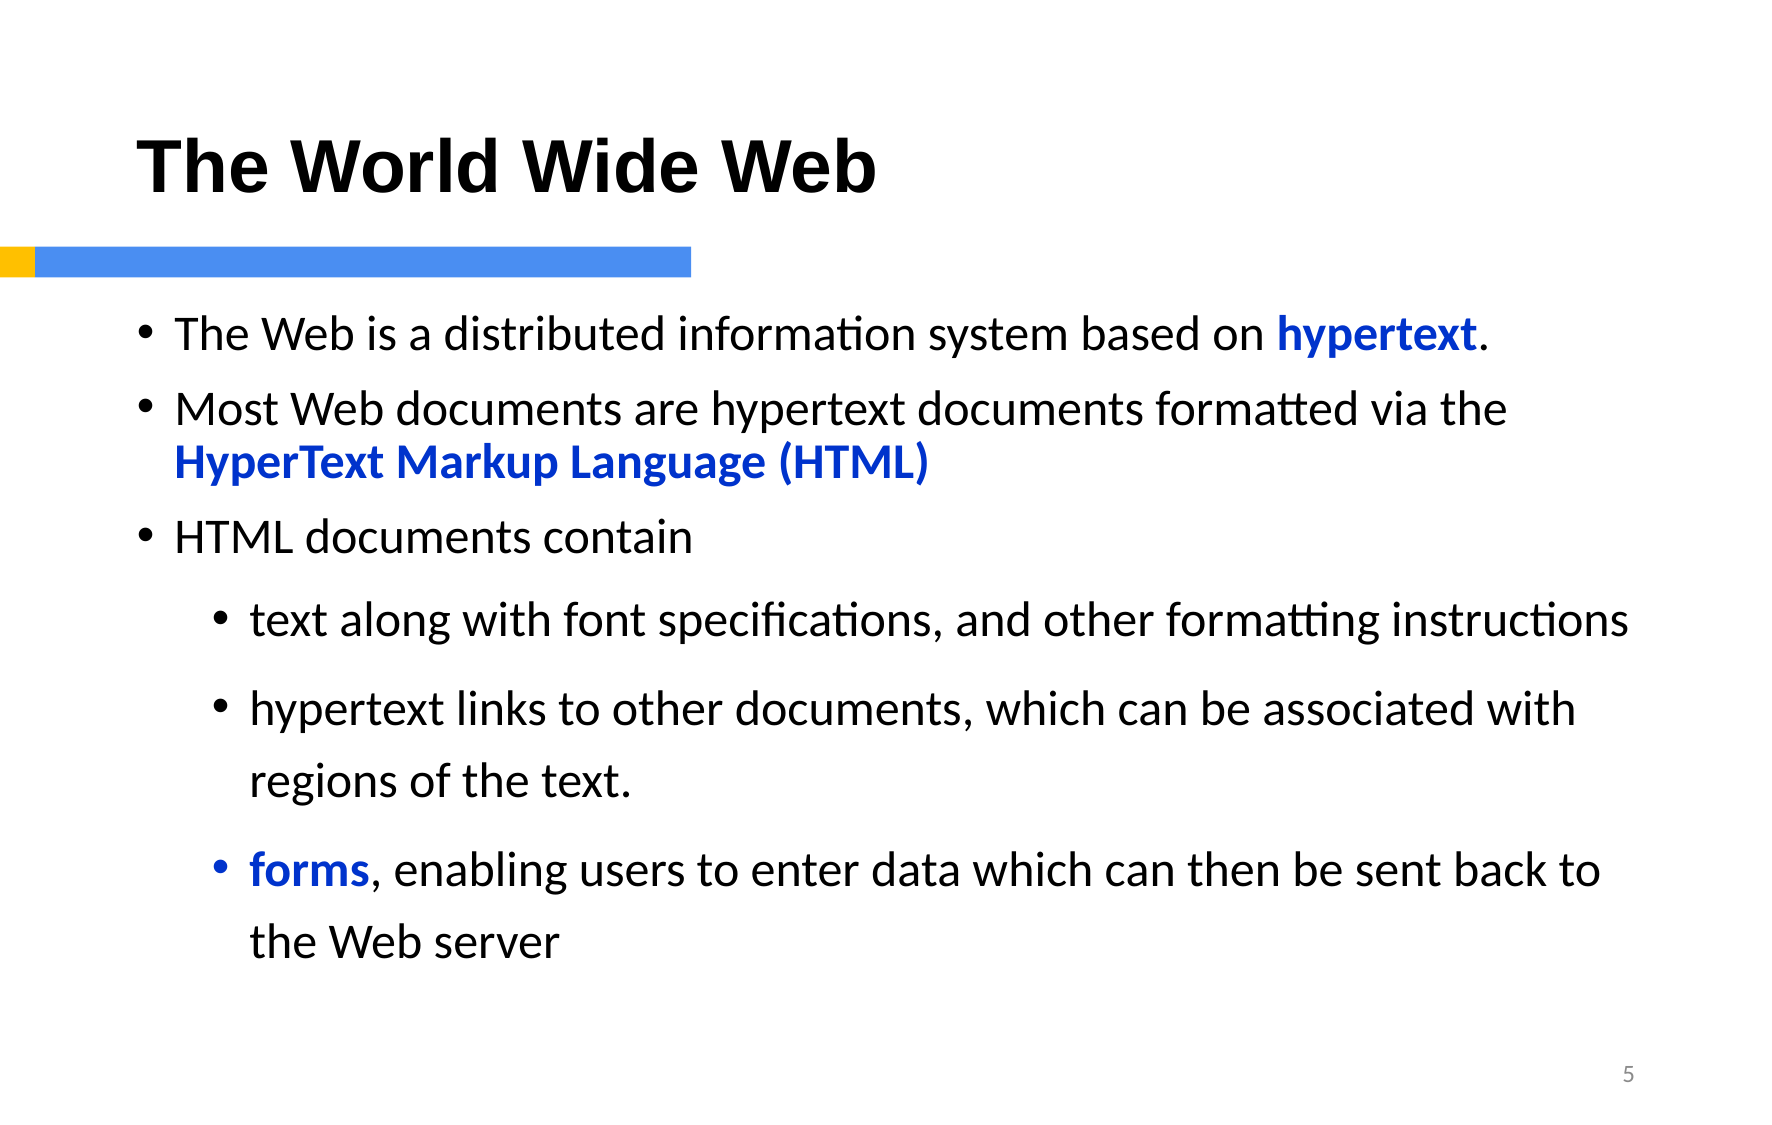

# The World Wide Web
The Web is a distributed information system based on hypertext.
Most Web documents are hypertext documents formatted via the HyperText Markup Language (HTML)
HTML documents contain
text along with font specifications, and other formatting instructions
hypertext links to other documents, which can be associated with regions of the text.
forms, enabling users to enter data which can then be sent back to the Web server
5